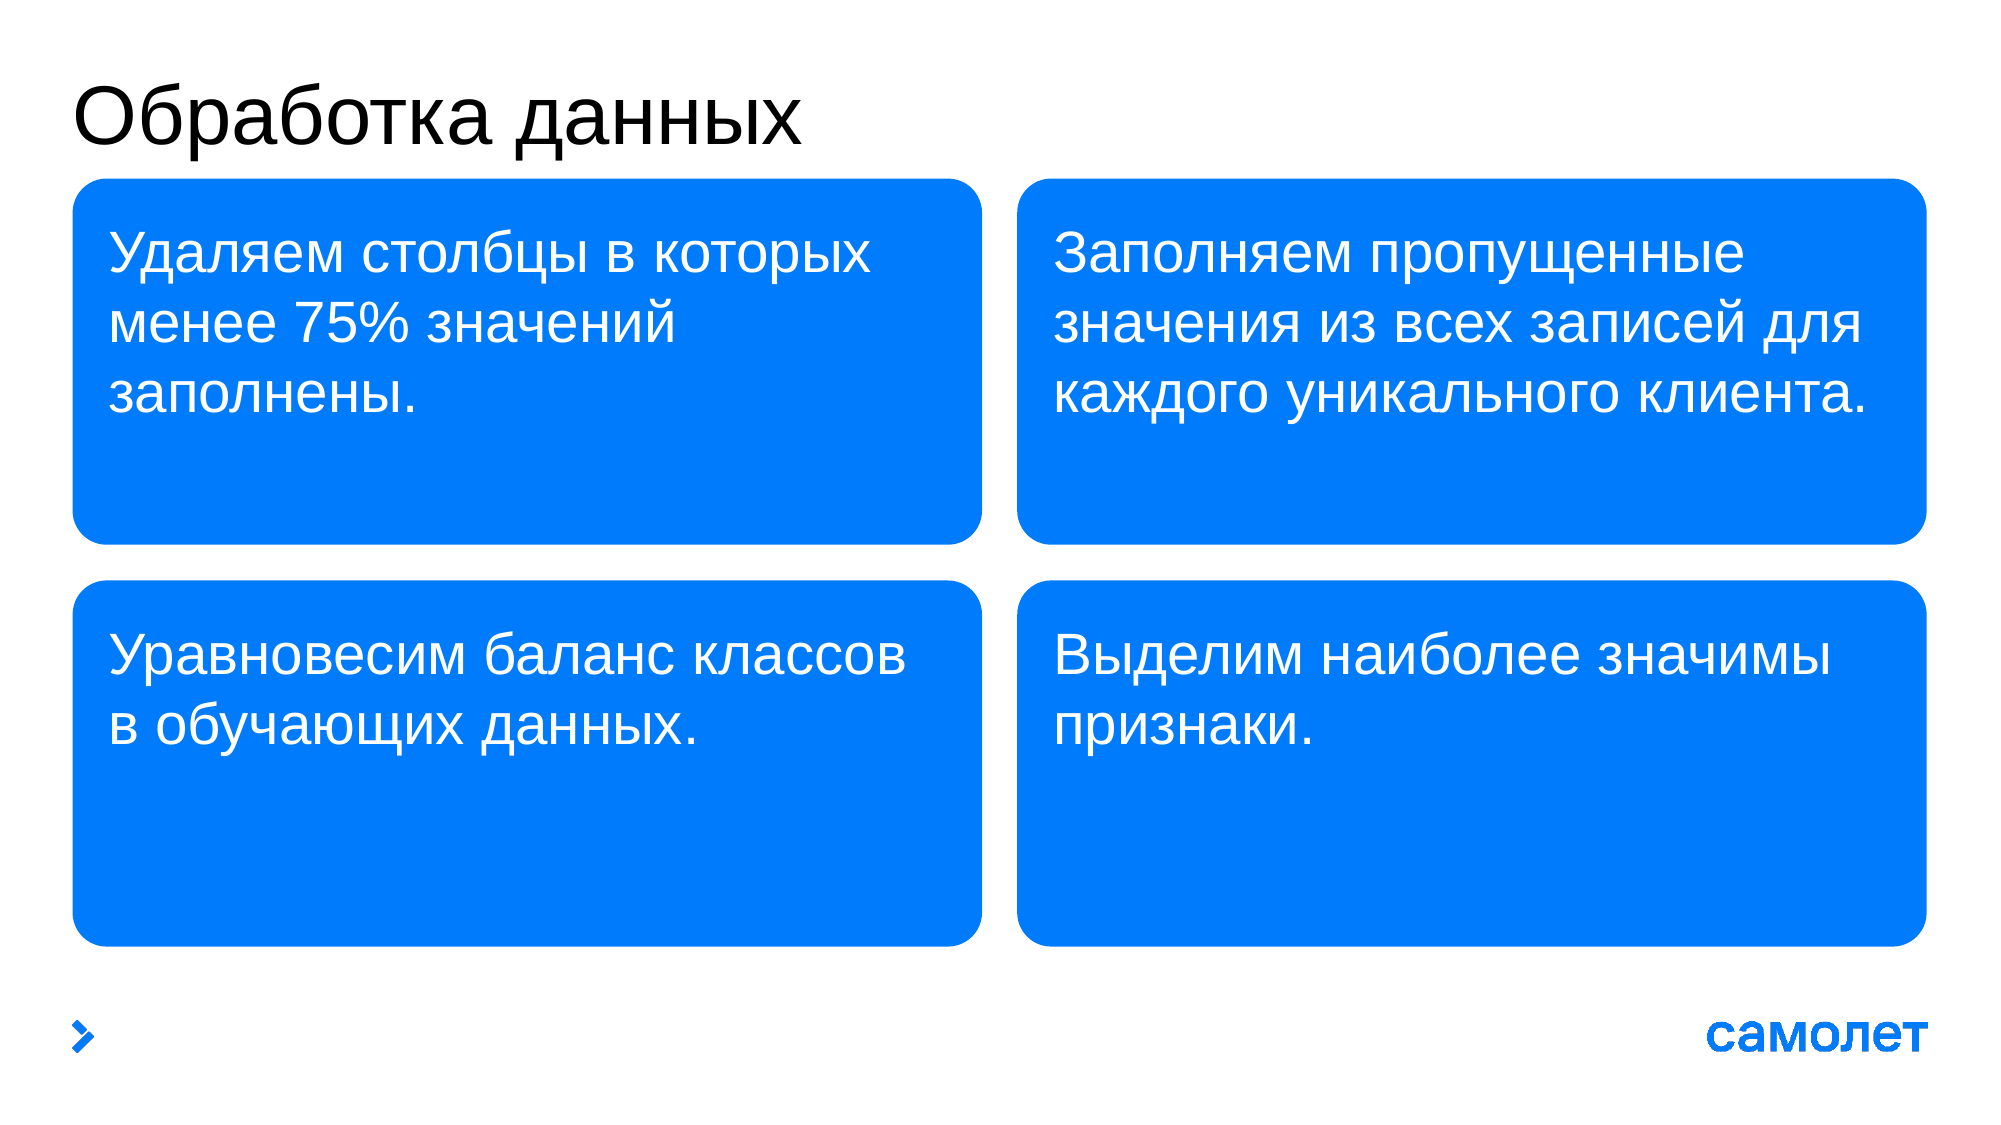

# Обработка данных
Удаляем столбцы в которых менее 75% значений заполнены.
Заполняем пропущенные значения из всех записей для каждого уникального клиента.
Уравновесим баланс классов в обучающих данных.
Выделим наиболее значимы признаки.